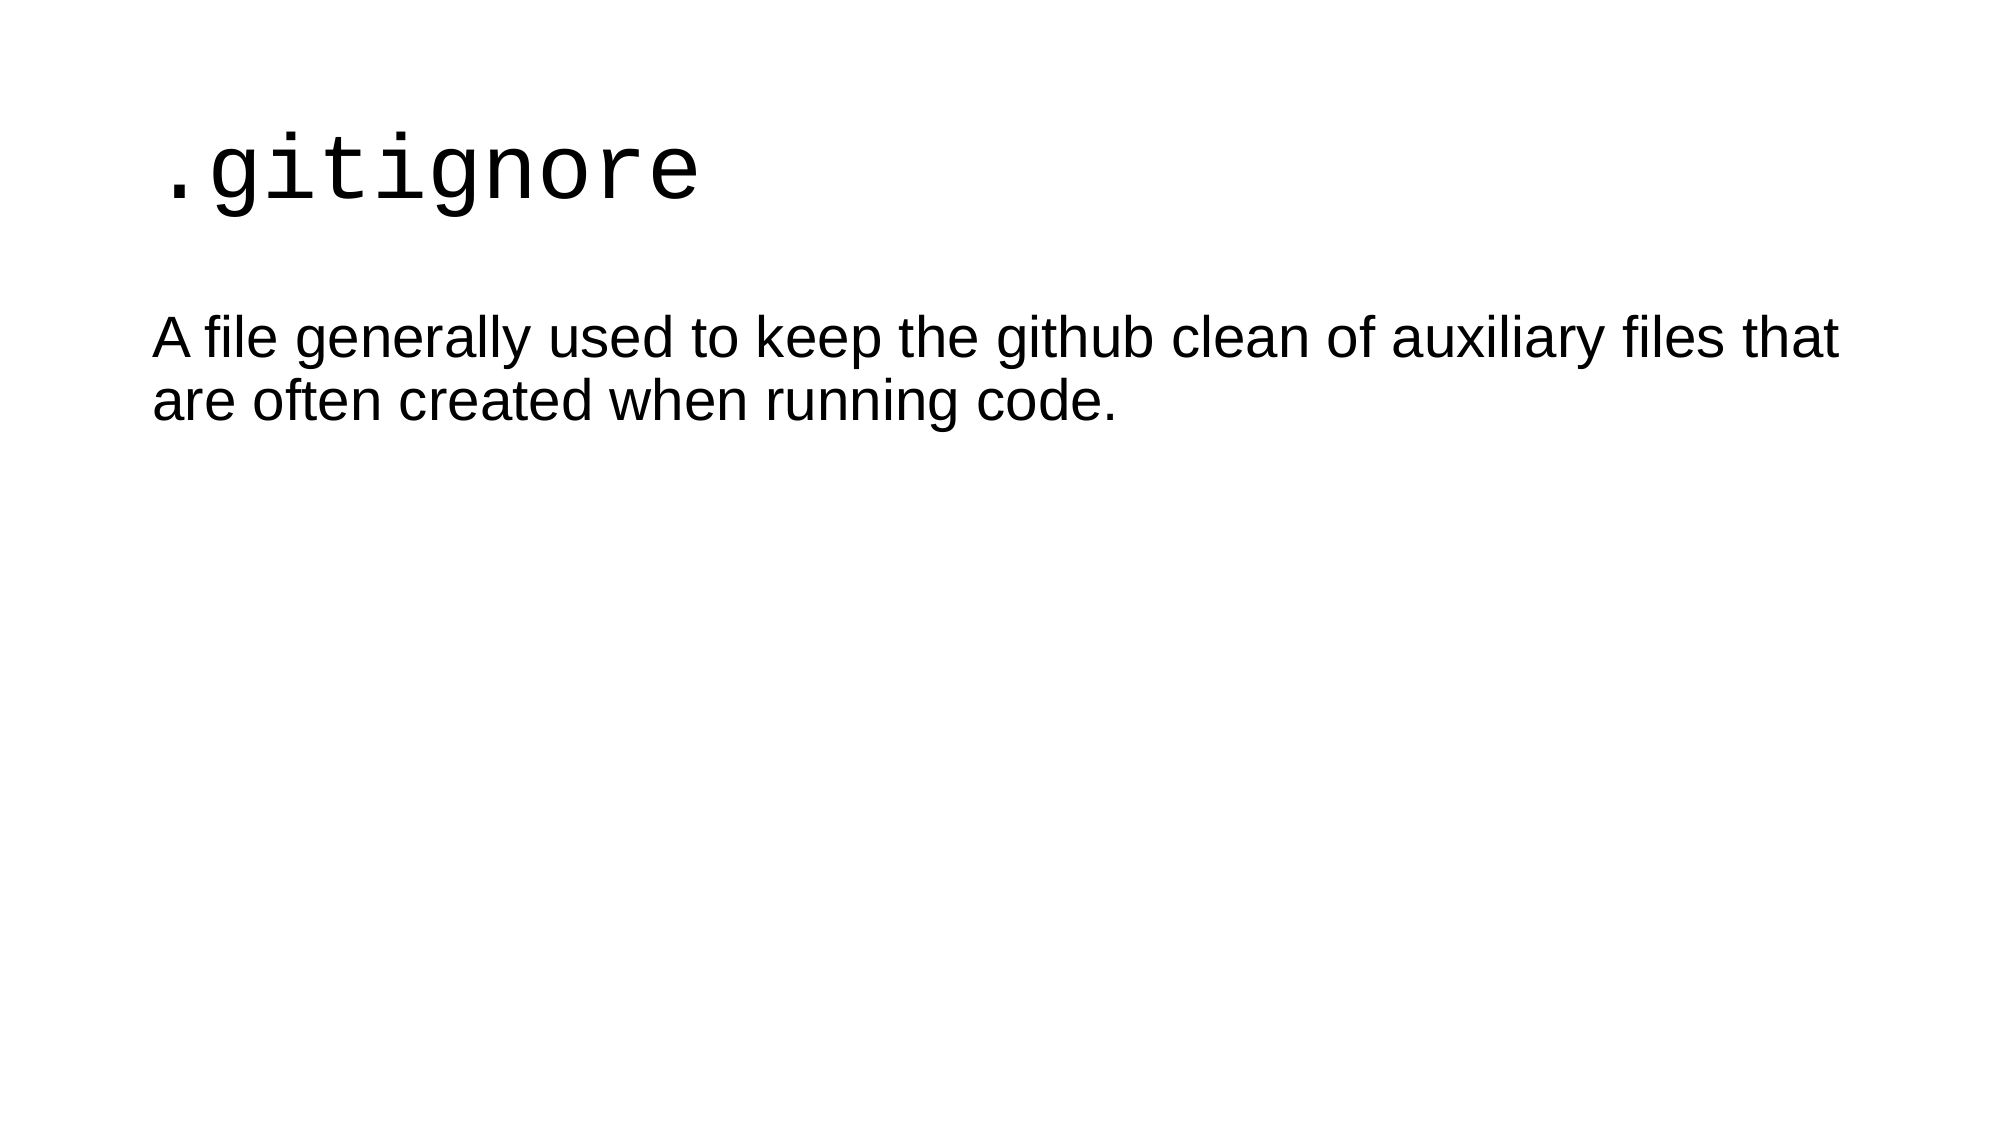

# .gitignore
A file generally used to keep the github clean of auxiliary files that are often created when running code.